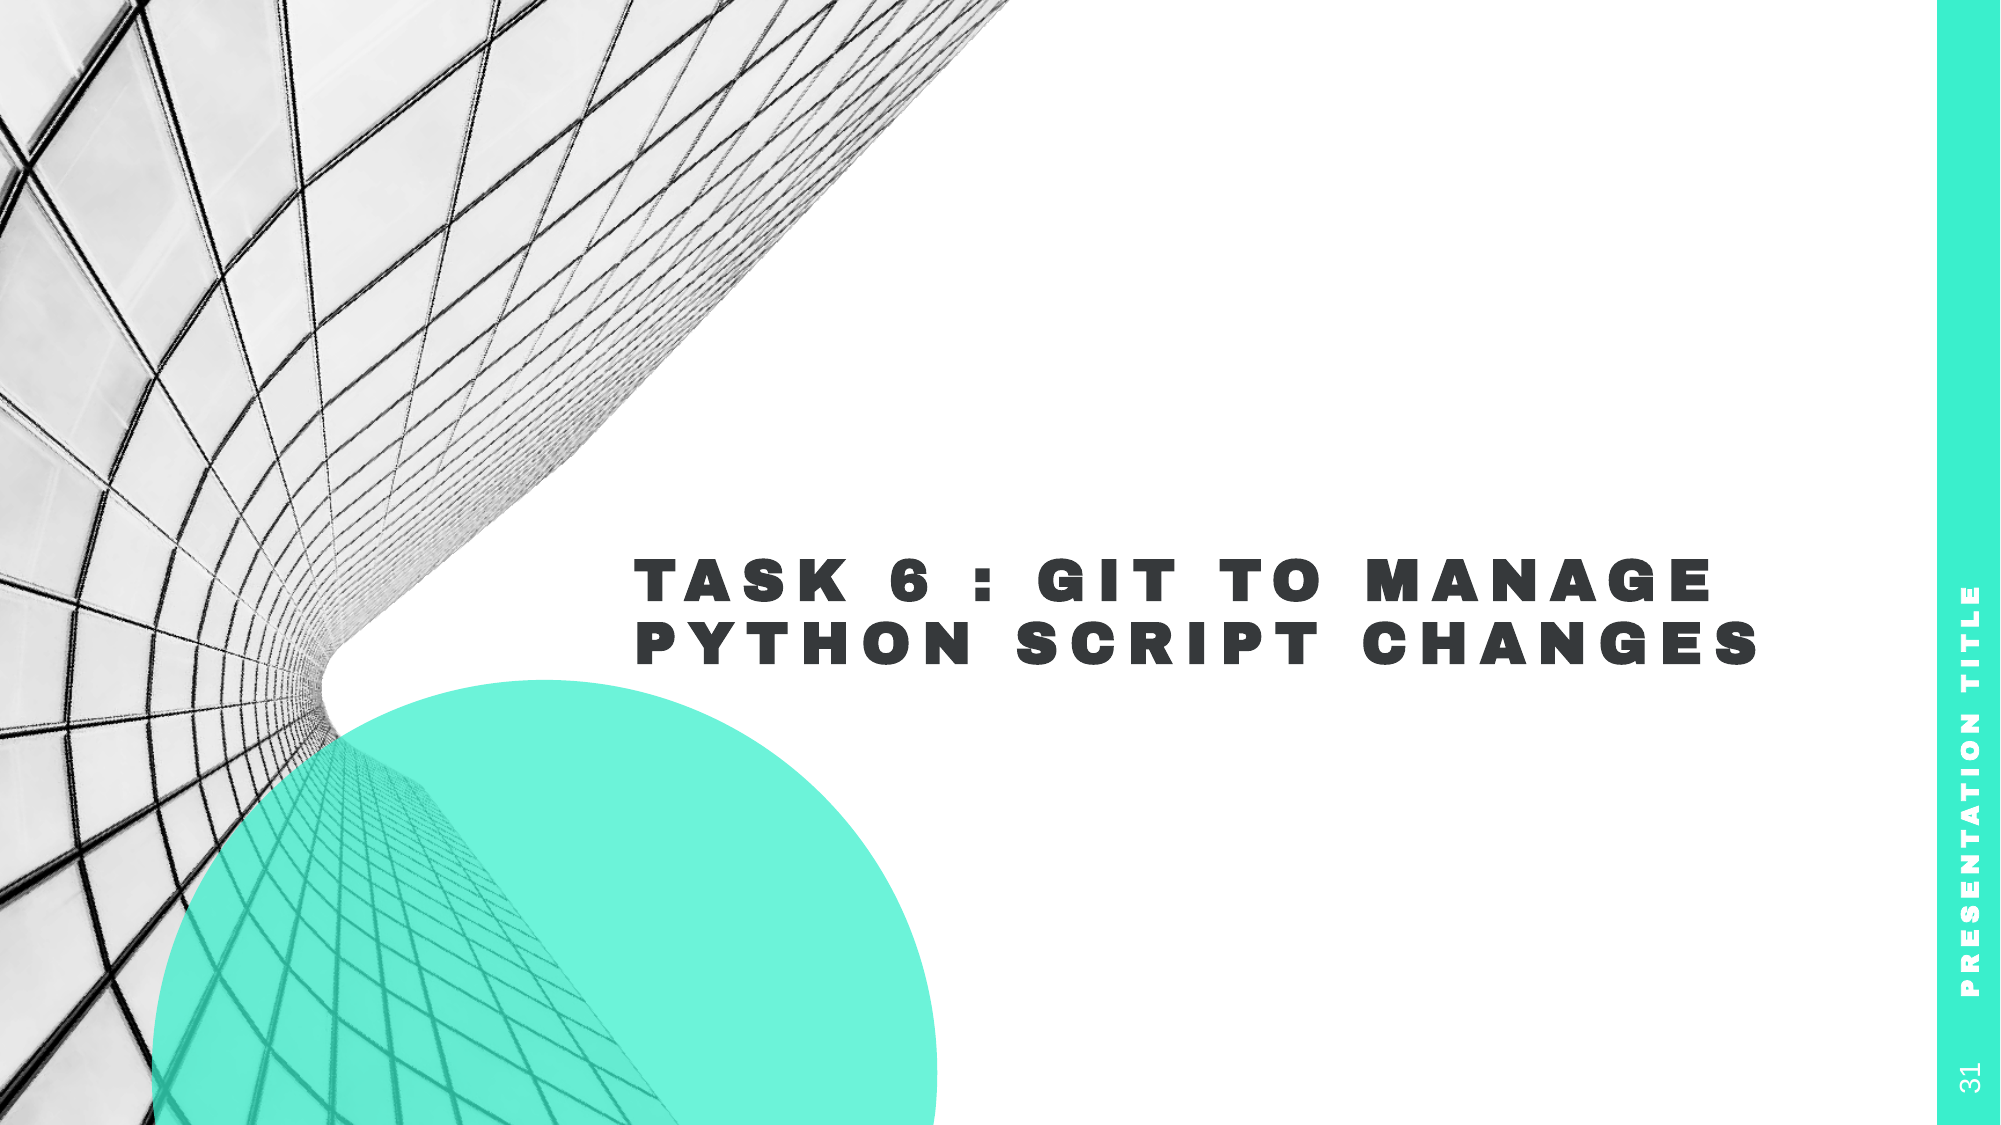

# Task 6 : git to manage python script changes
Presentation Title
31